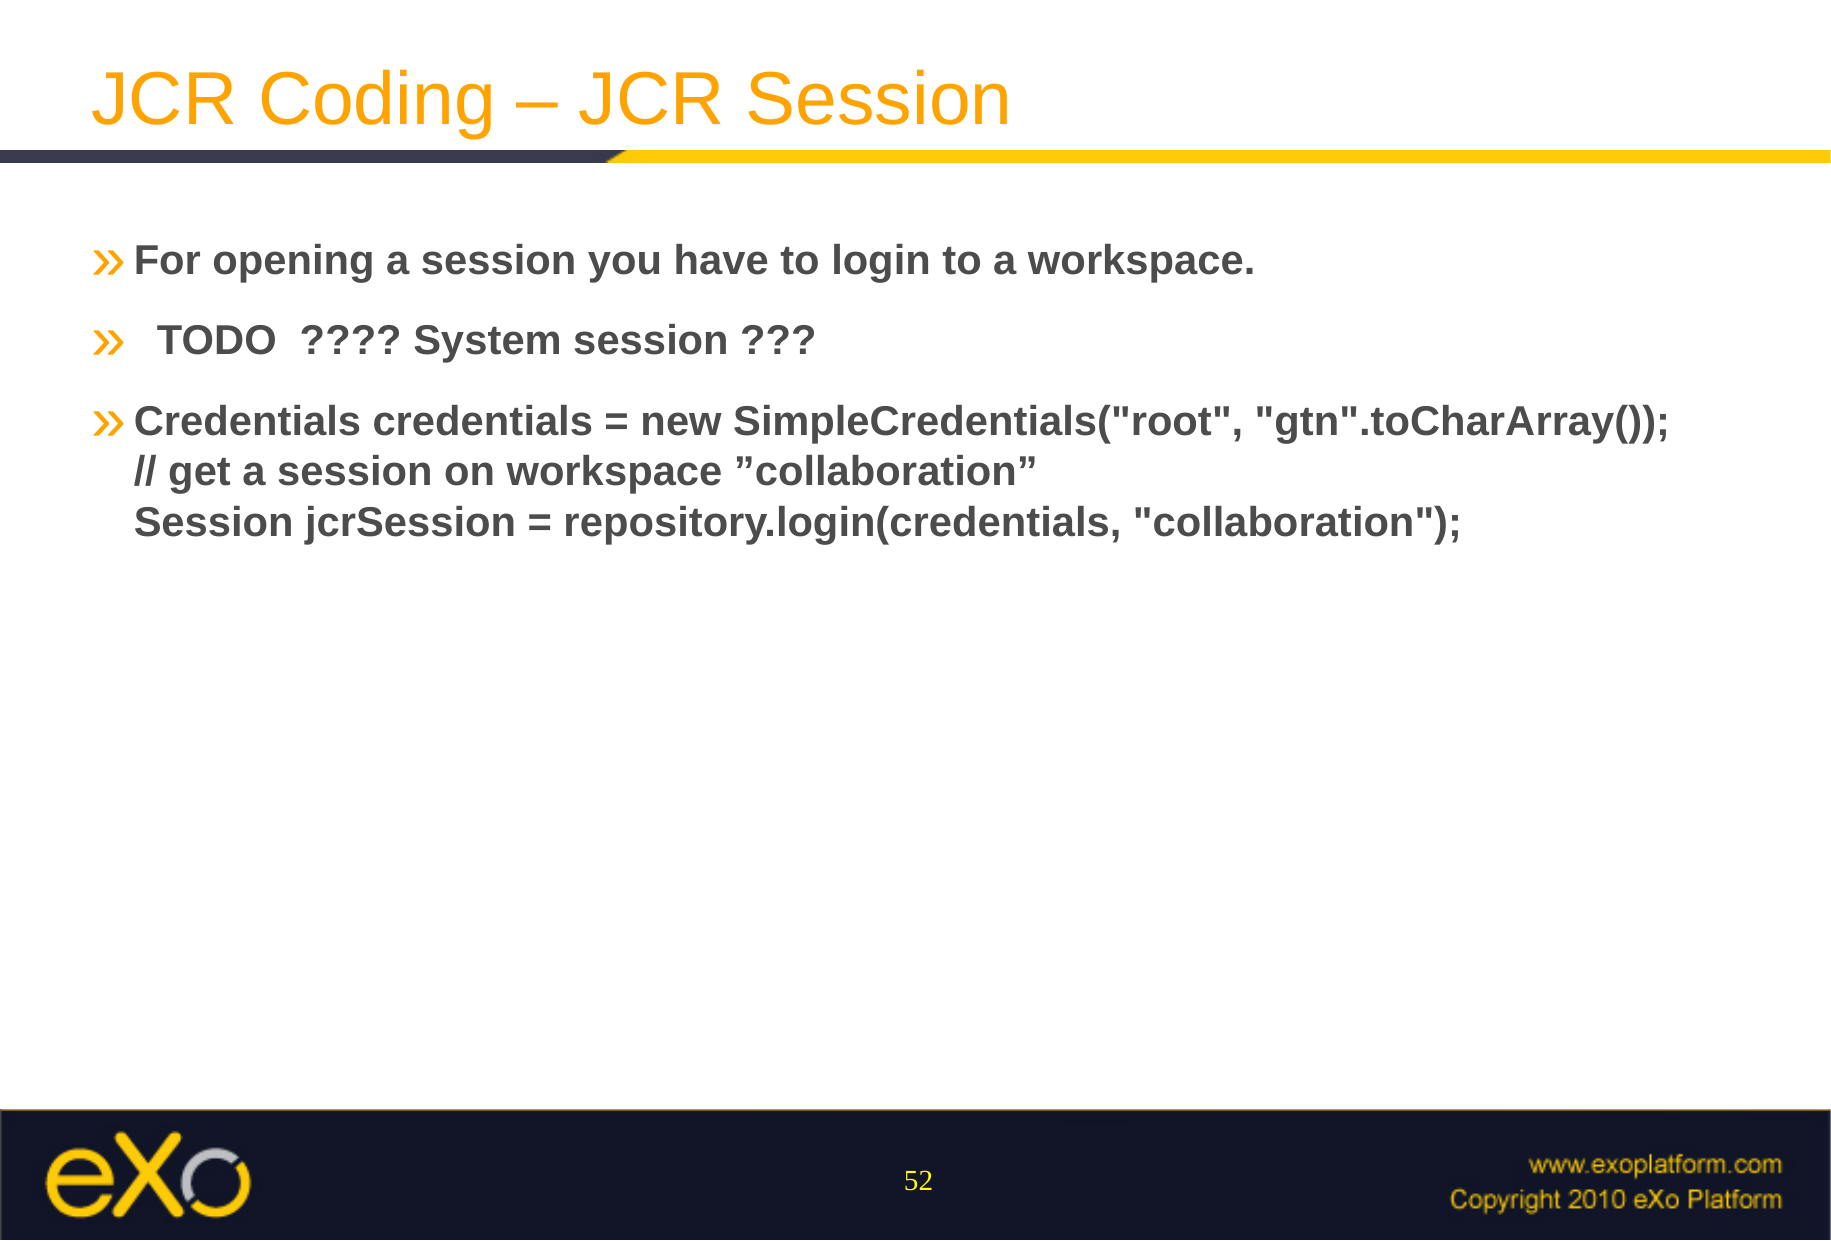

JCR Coding – JCR Session
For opening a session you have to login to a workspace.
  TODO  ???? System session ???
Credentials credentials = new SimpleCredentials("root", "gtn".toCharArray());
// get a session on workspace ”collaboration”
Session jcrSession = repository.login(credentials, "collaboration");